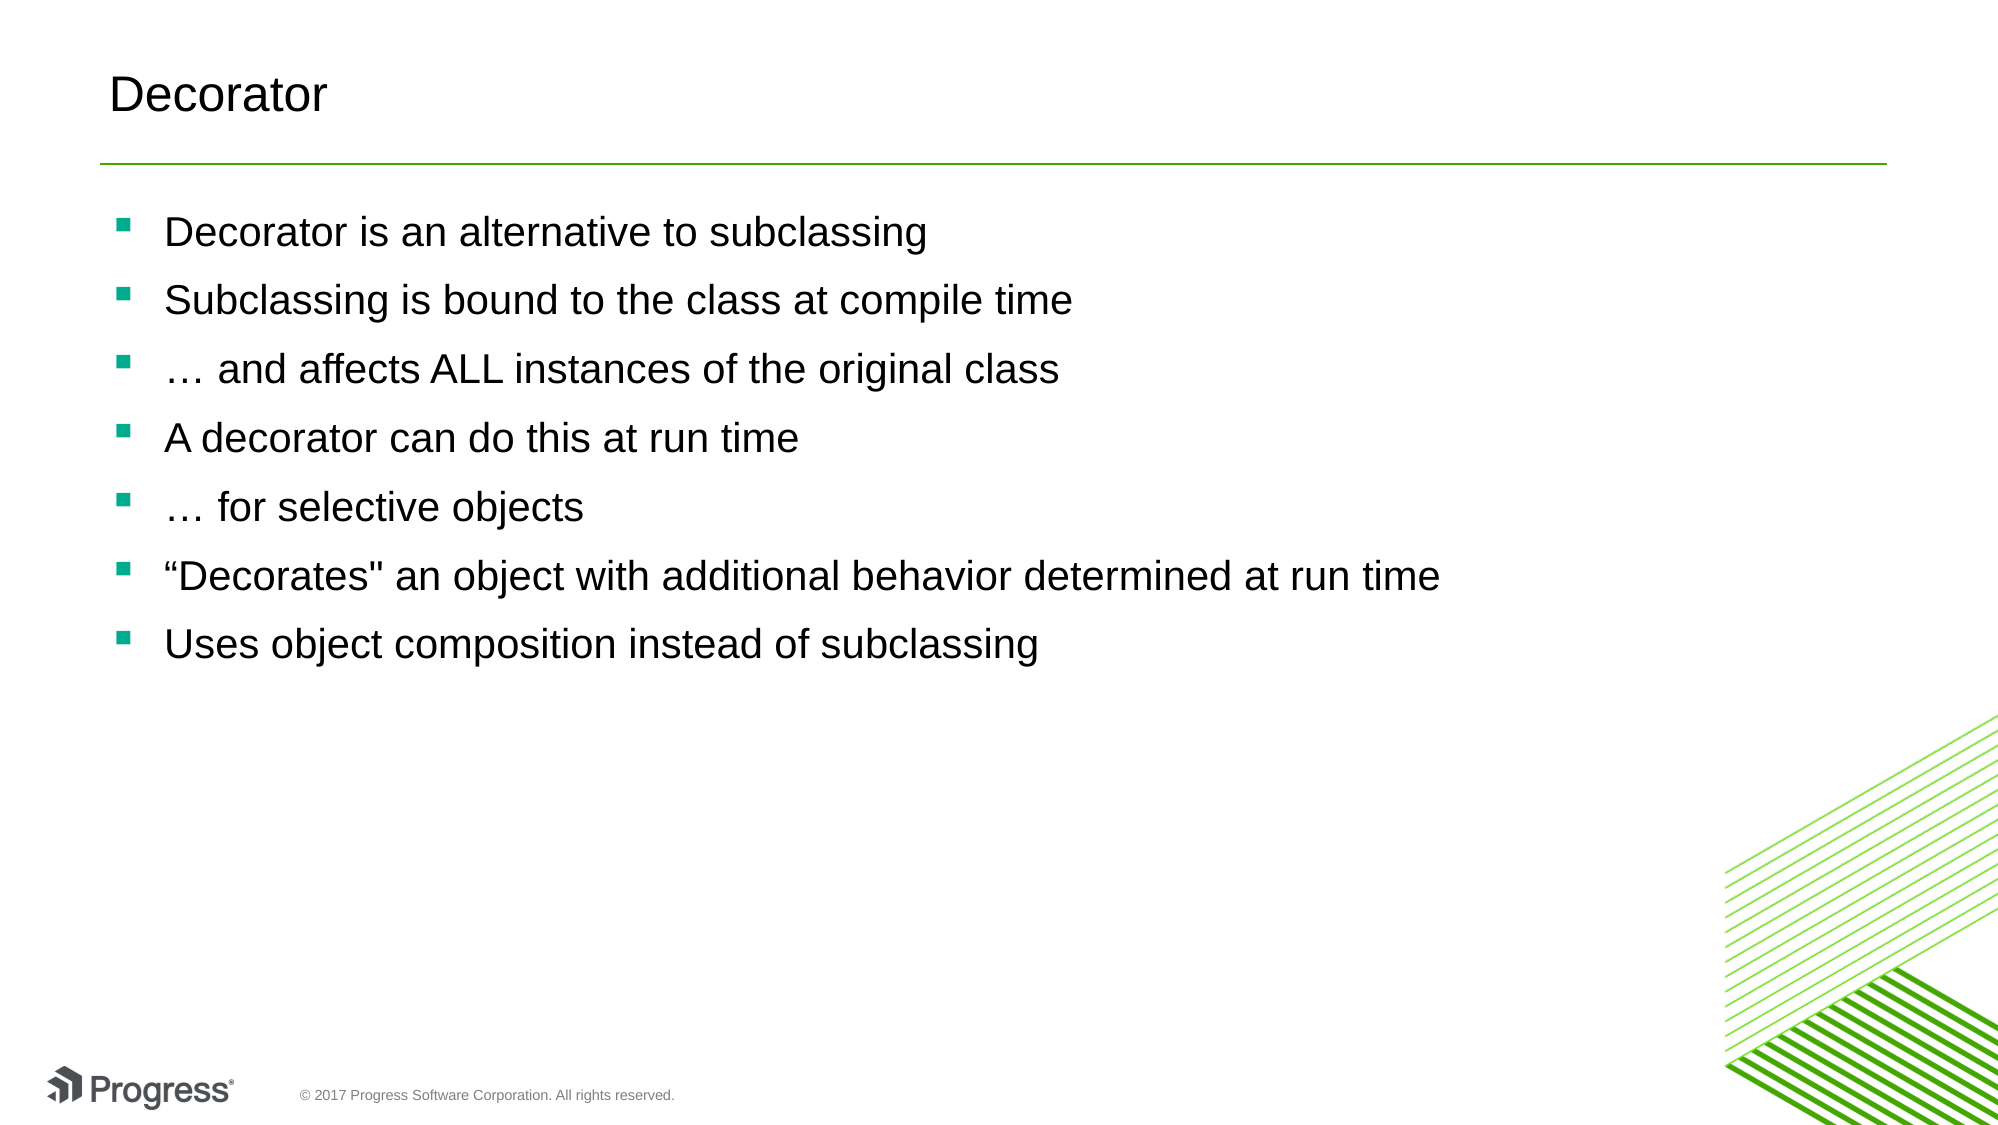

# Decorator
Decorator is an alternative to subclassing
Subclassing is bound to the class at compile time
… and affects ALL instances of the original class
A decorator can do this at run time
… for selective objects
“Decorates" an object with additional behavior determined at run time
Uses object composition instead of subclassing
38